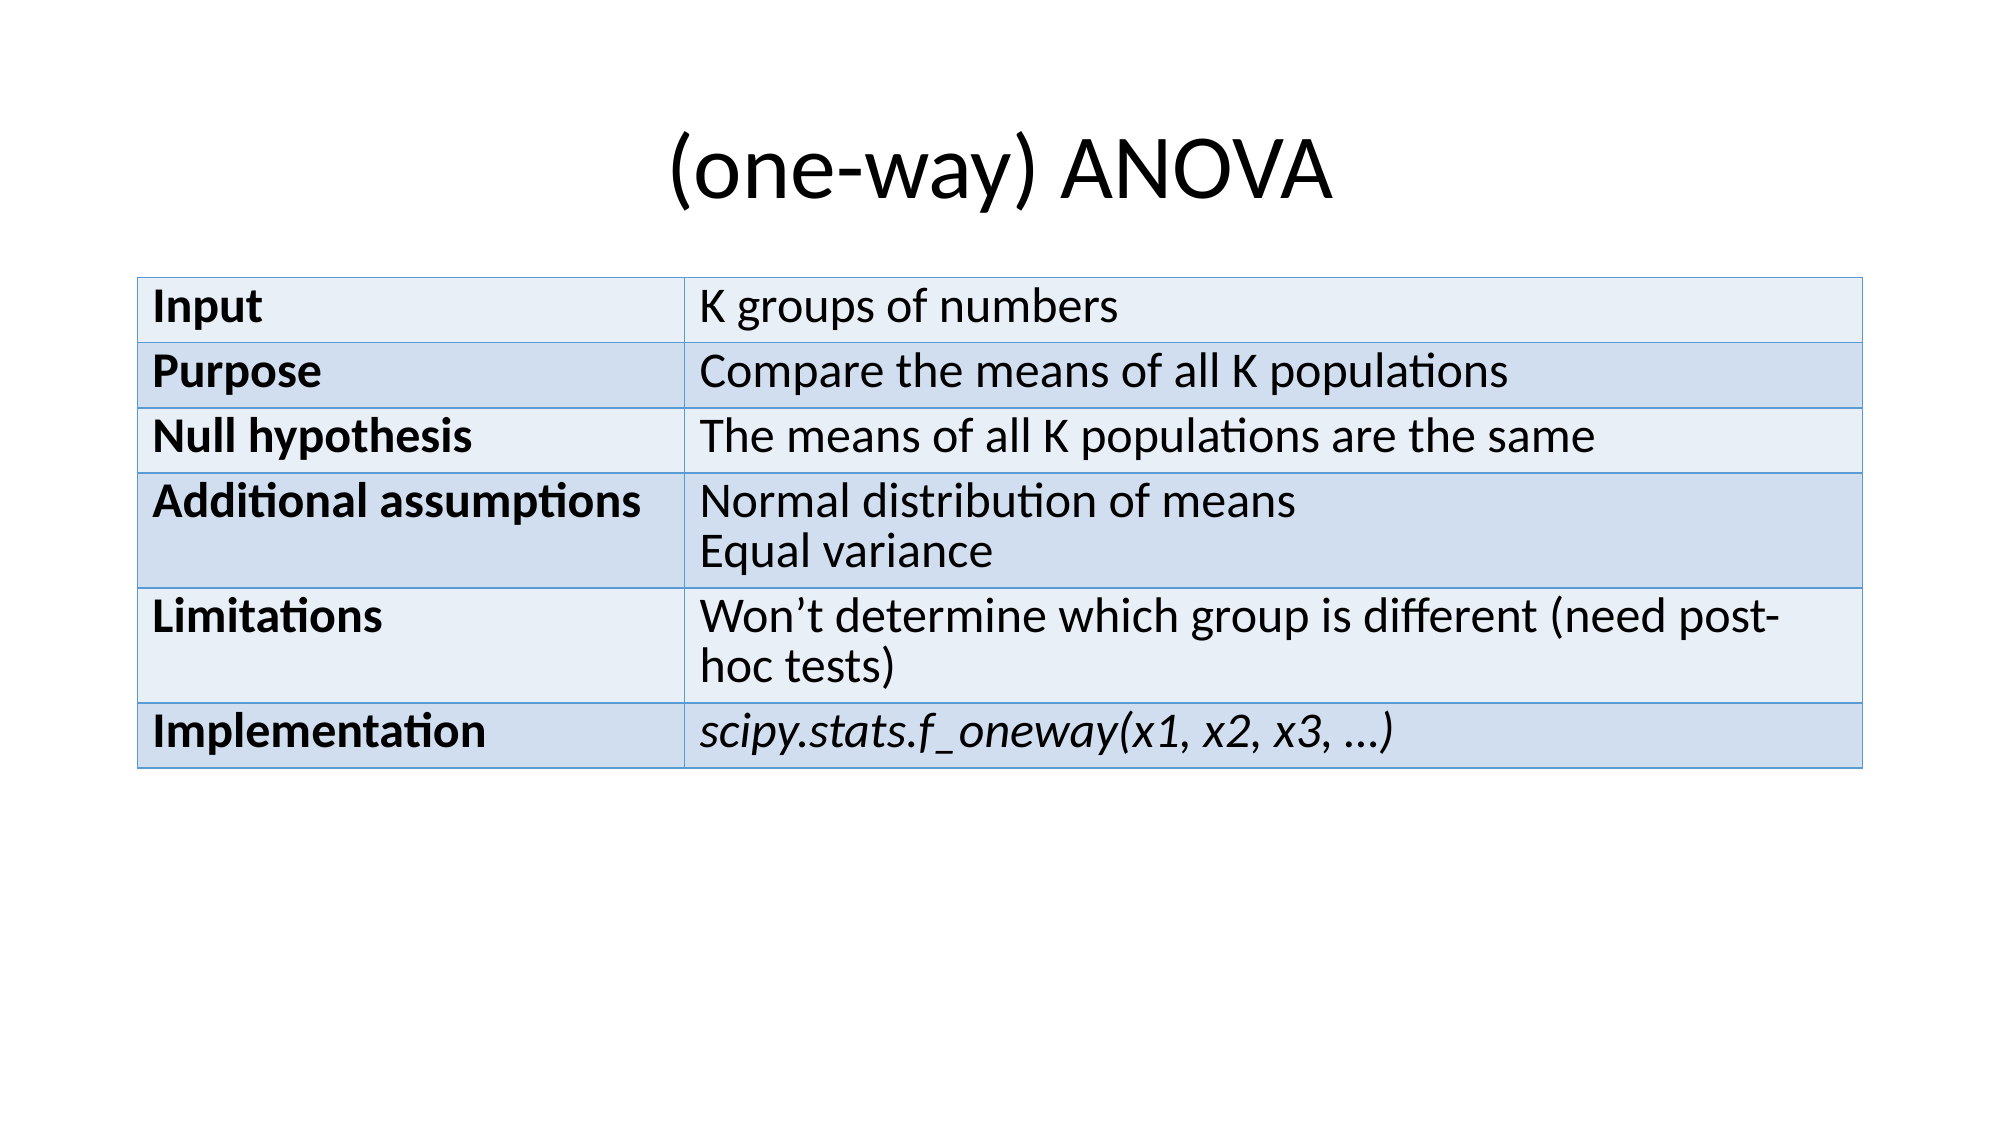

# (one-way) ANOVA
| Input | K groups of numbers |
| --- | --- |
| Purpose | Compare the means of all K populations |
| Null hypothesis | The means of all K populations are the same |
| Additional assumptions | Normal distribution of means Equal variance |
| Limitations | Won’t determine which group is different (need post-hoc tests) |
| Implementation | scipy.stats.f\_oneway(x1, x2, x3, …) |